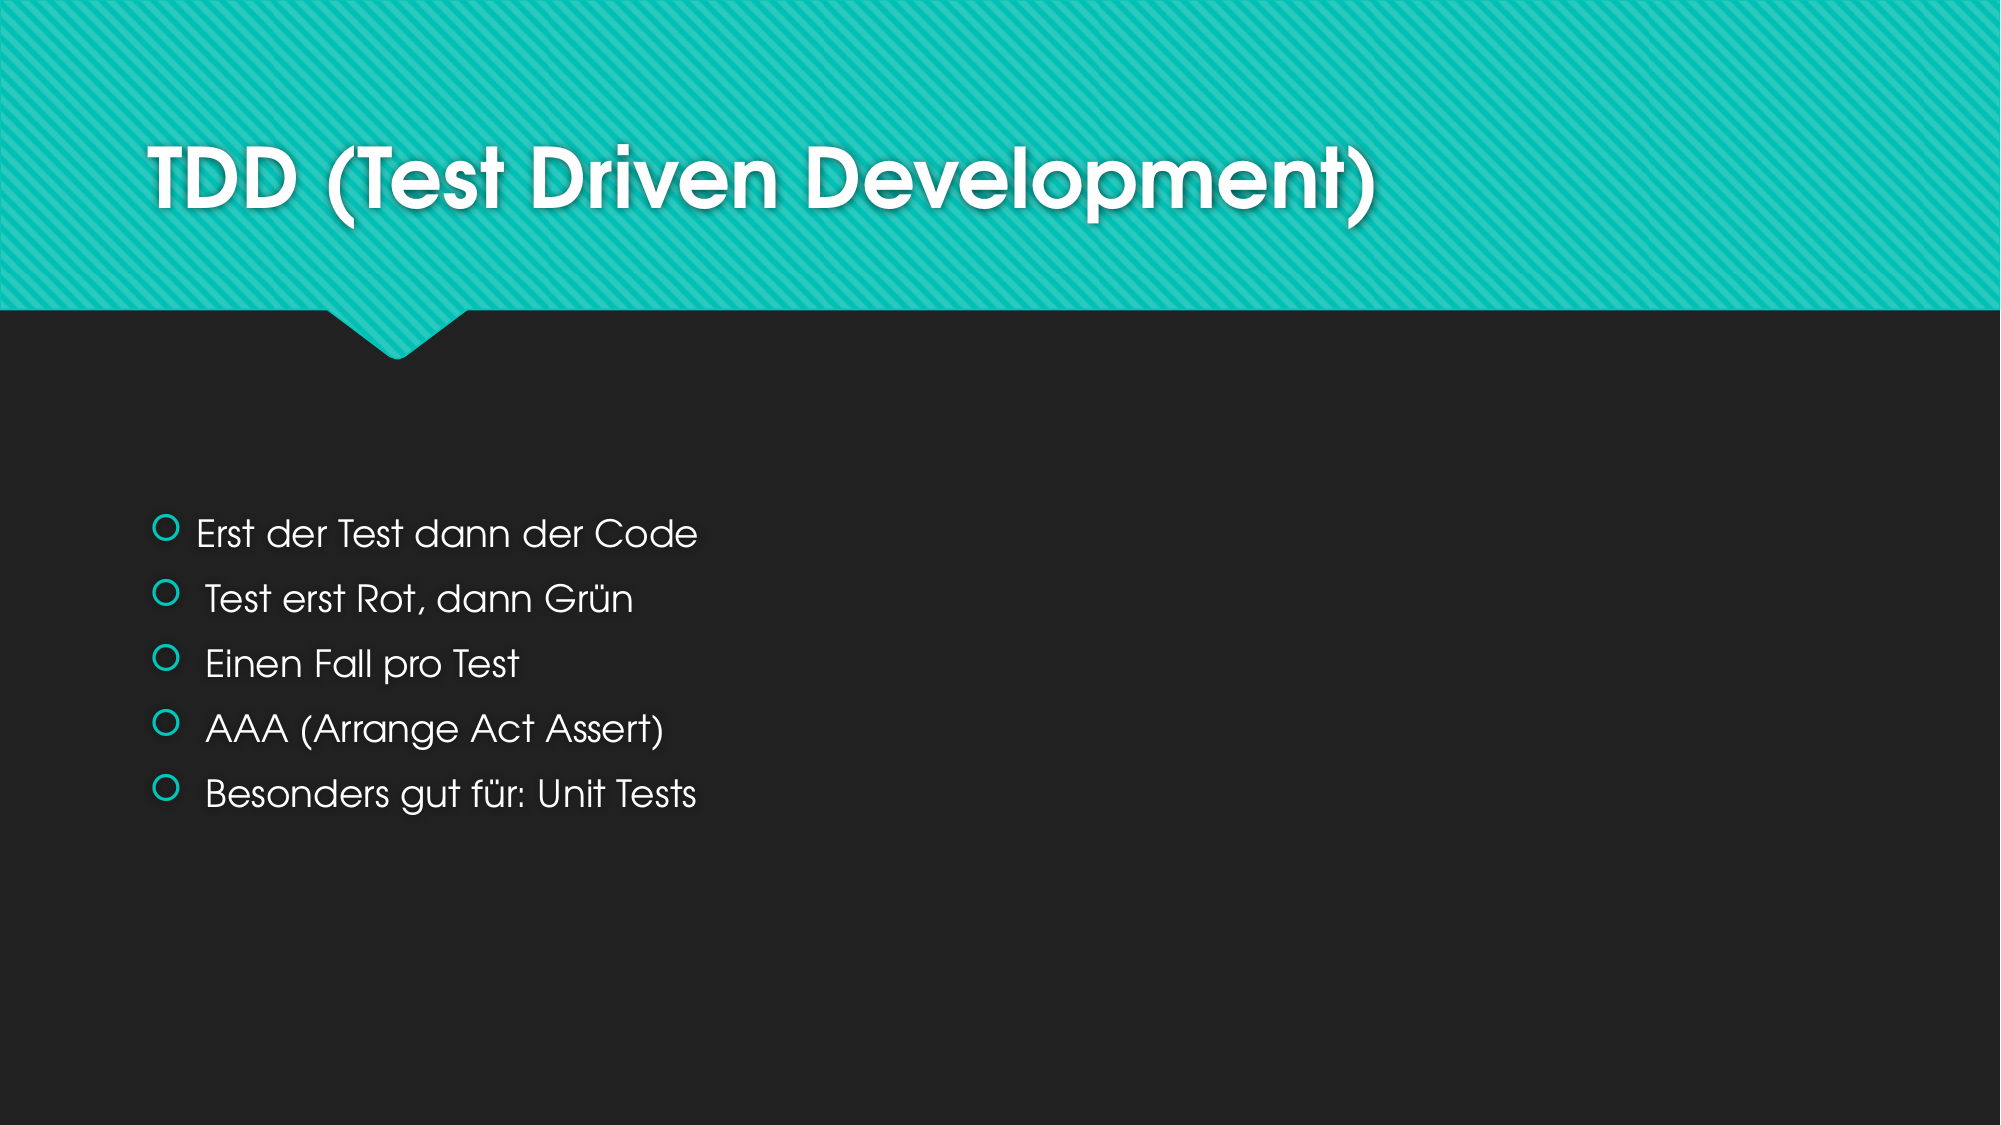

# TDD (Test Driven Development)
Erst der Test dann der Code
Test erst Rot, dann Grün
Einen Fall pro Test
AAA (Arrange Act Assert)
Besonders gut für: Unit Tests